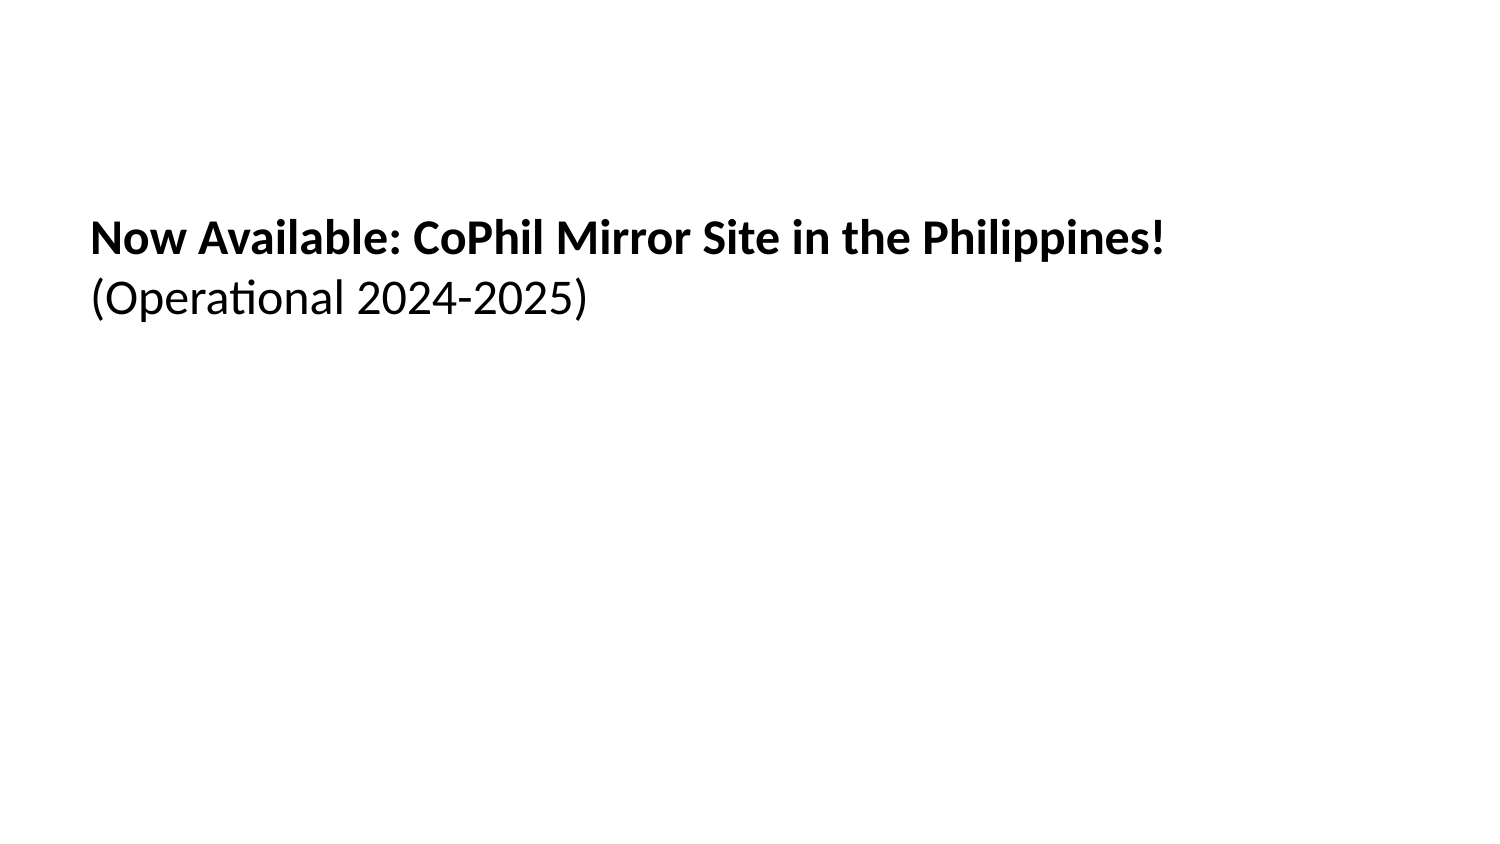

Now Available: CoPhil Mirror Site in the Philippines! (Operational 2024-2025)